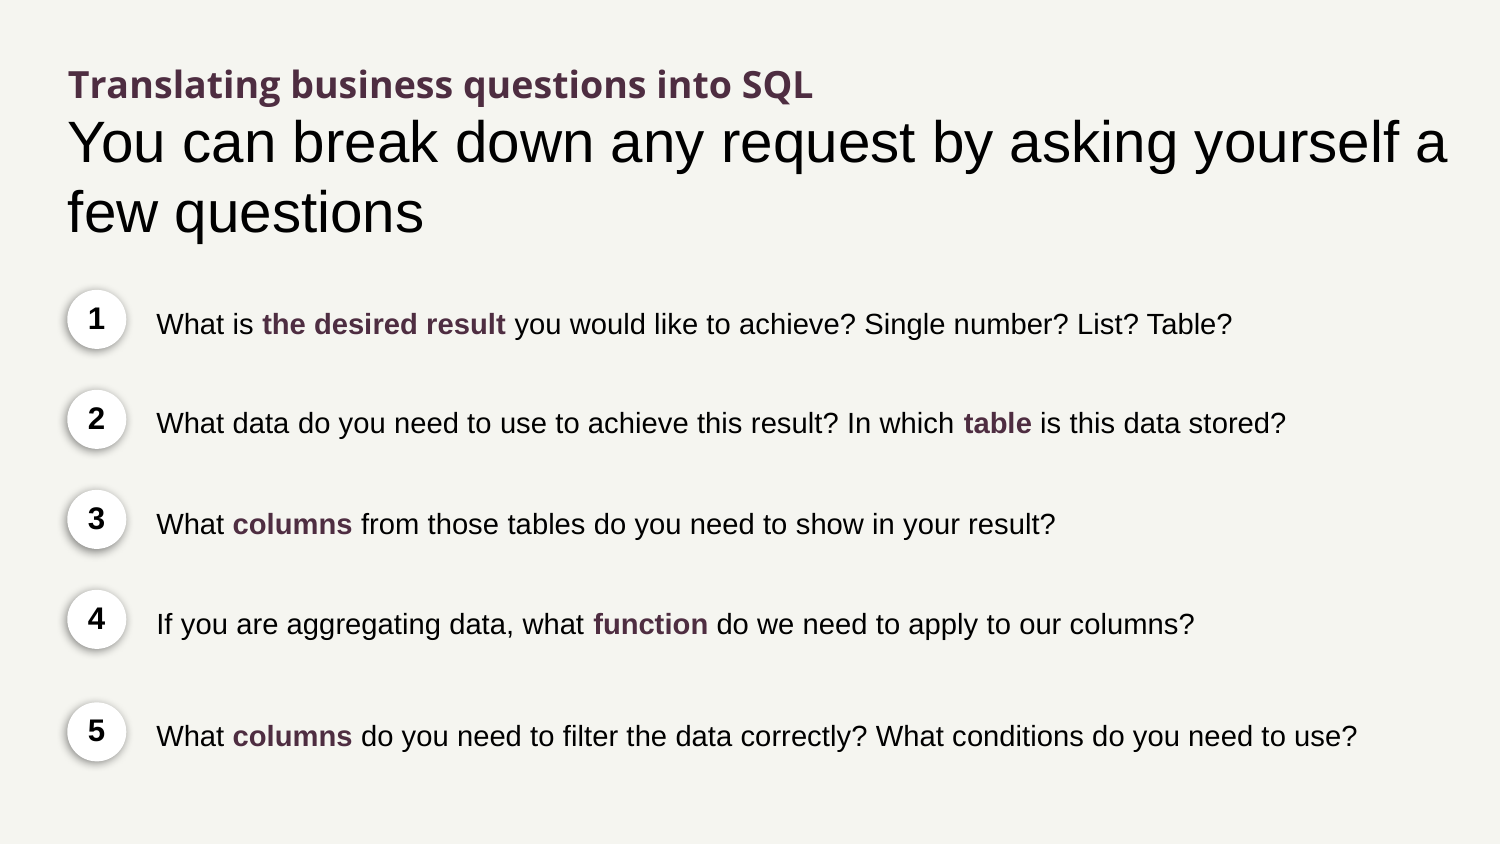

Translating business questions into SQL
You can break down any request by asking yourself a few questions

What is the desired result you would like to achieve? Single number? List? Table?
1

What data do you need to use to achieve this result? In which table is this data stored?
2

What columns from those tables do you need to show in your result?
3

If you are aggregating data, what function do we need to apply to our columns?
4

What columns do you need to filter the data correctly? What conditions do you need to use?
5